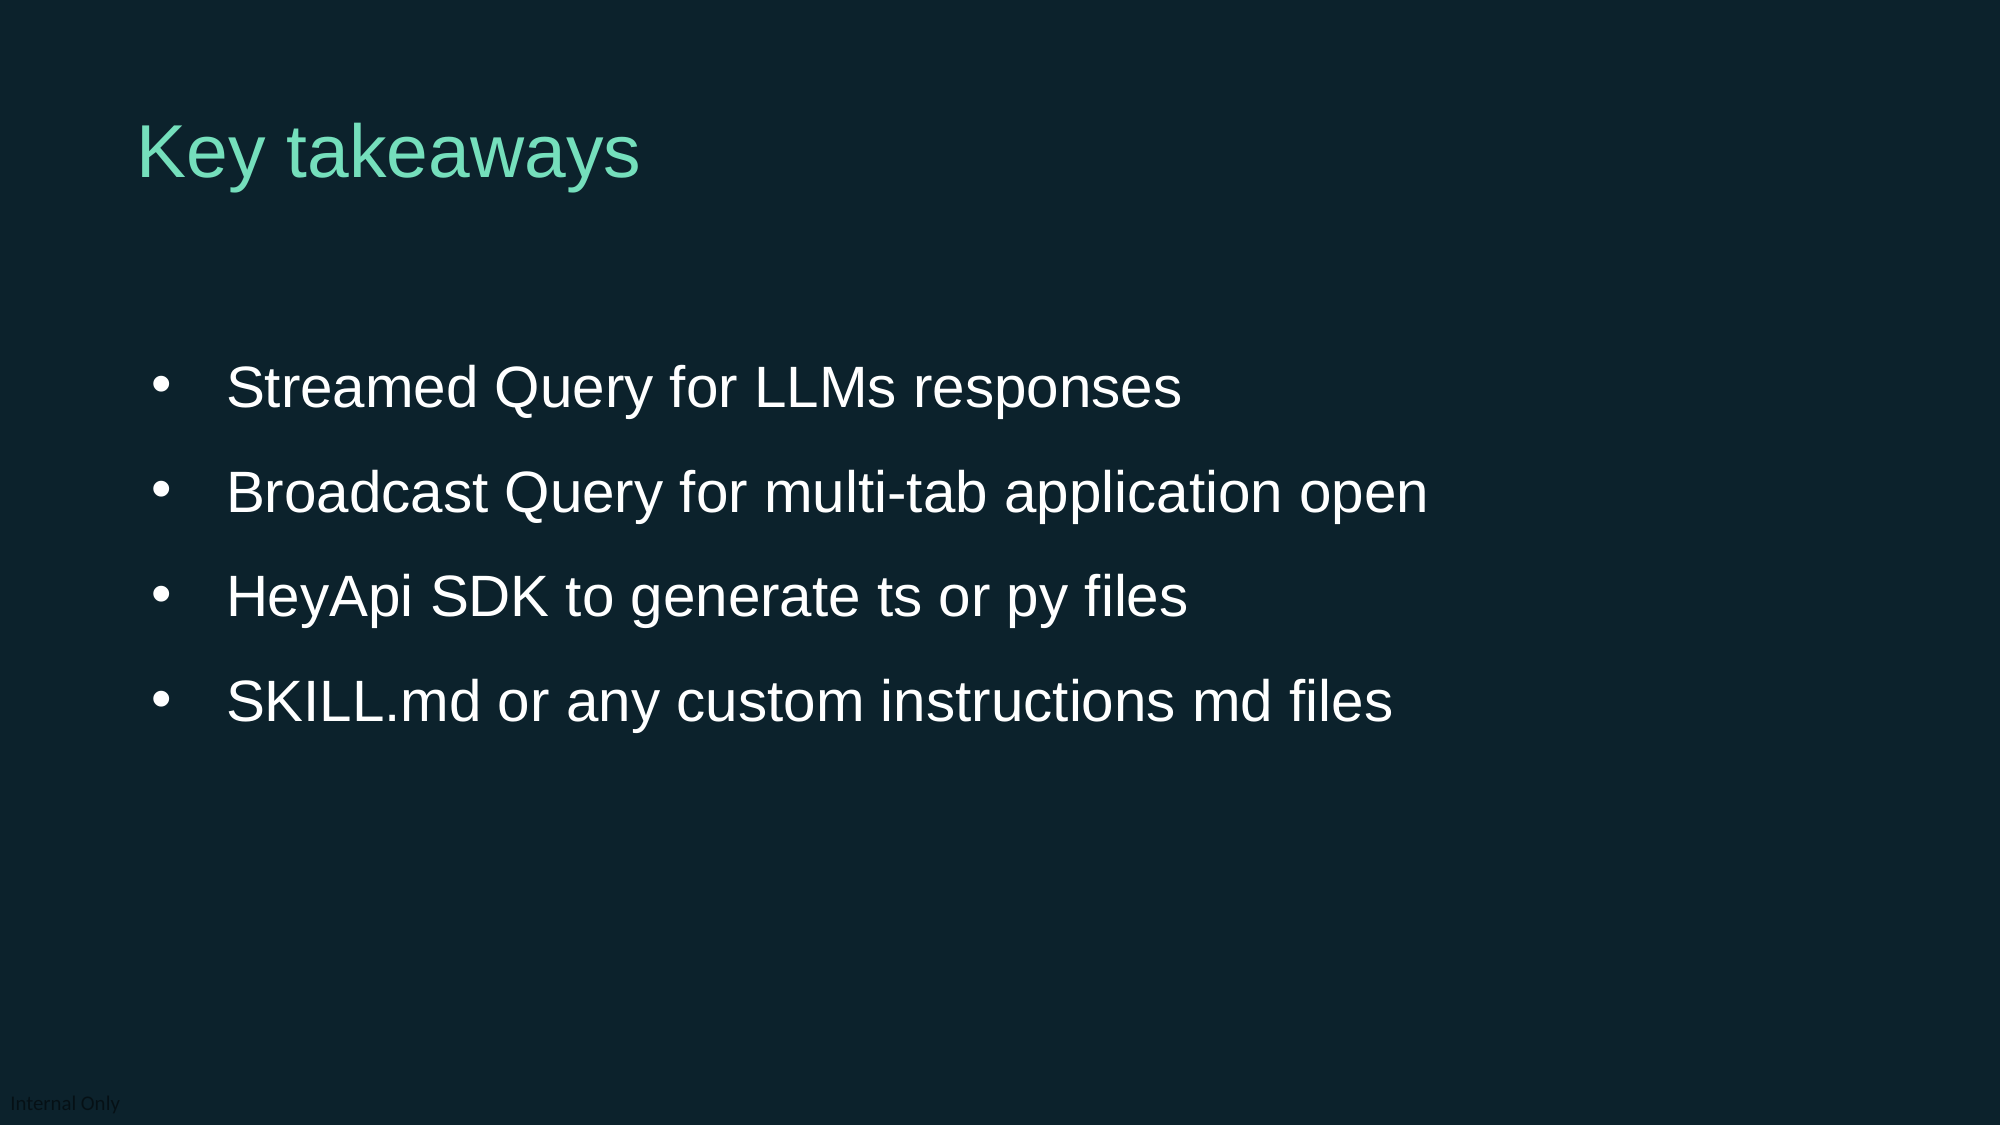

Key takeaways
Streamed Query for LLMs responses
Broadcast Query for multi-tab application open
HeyApi SDK to generate ts or py files
SKILL.md or any custom instructions md files